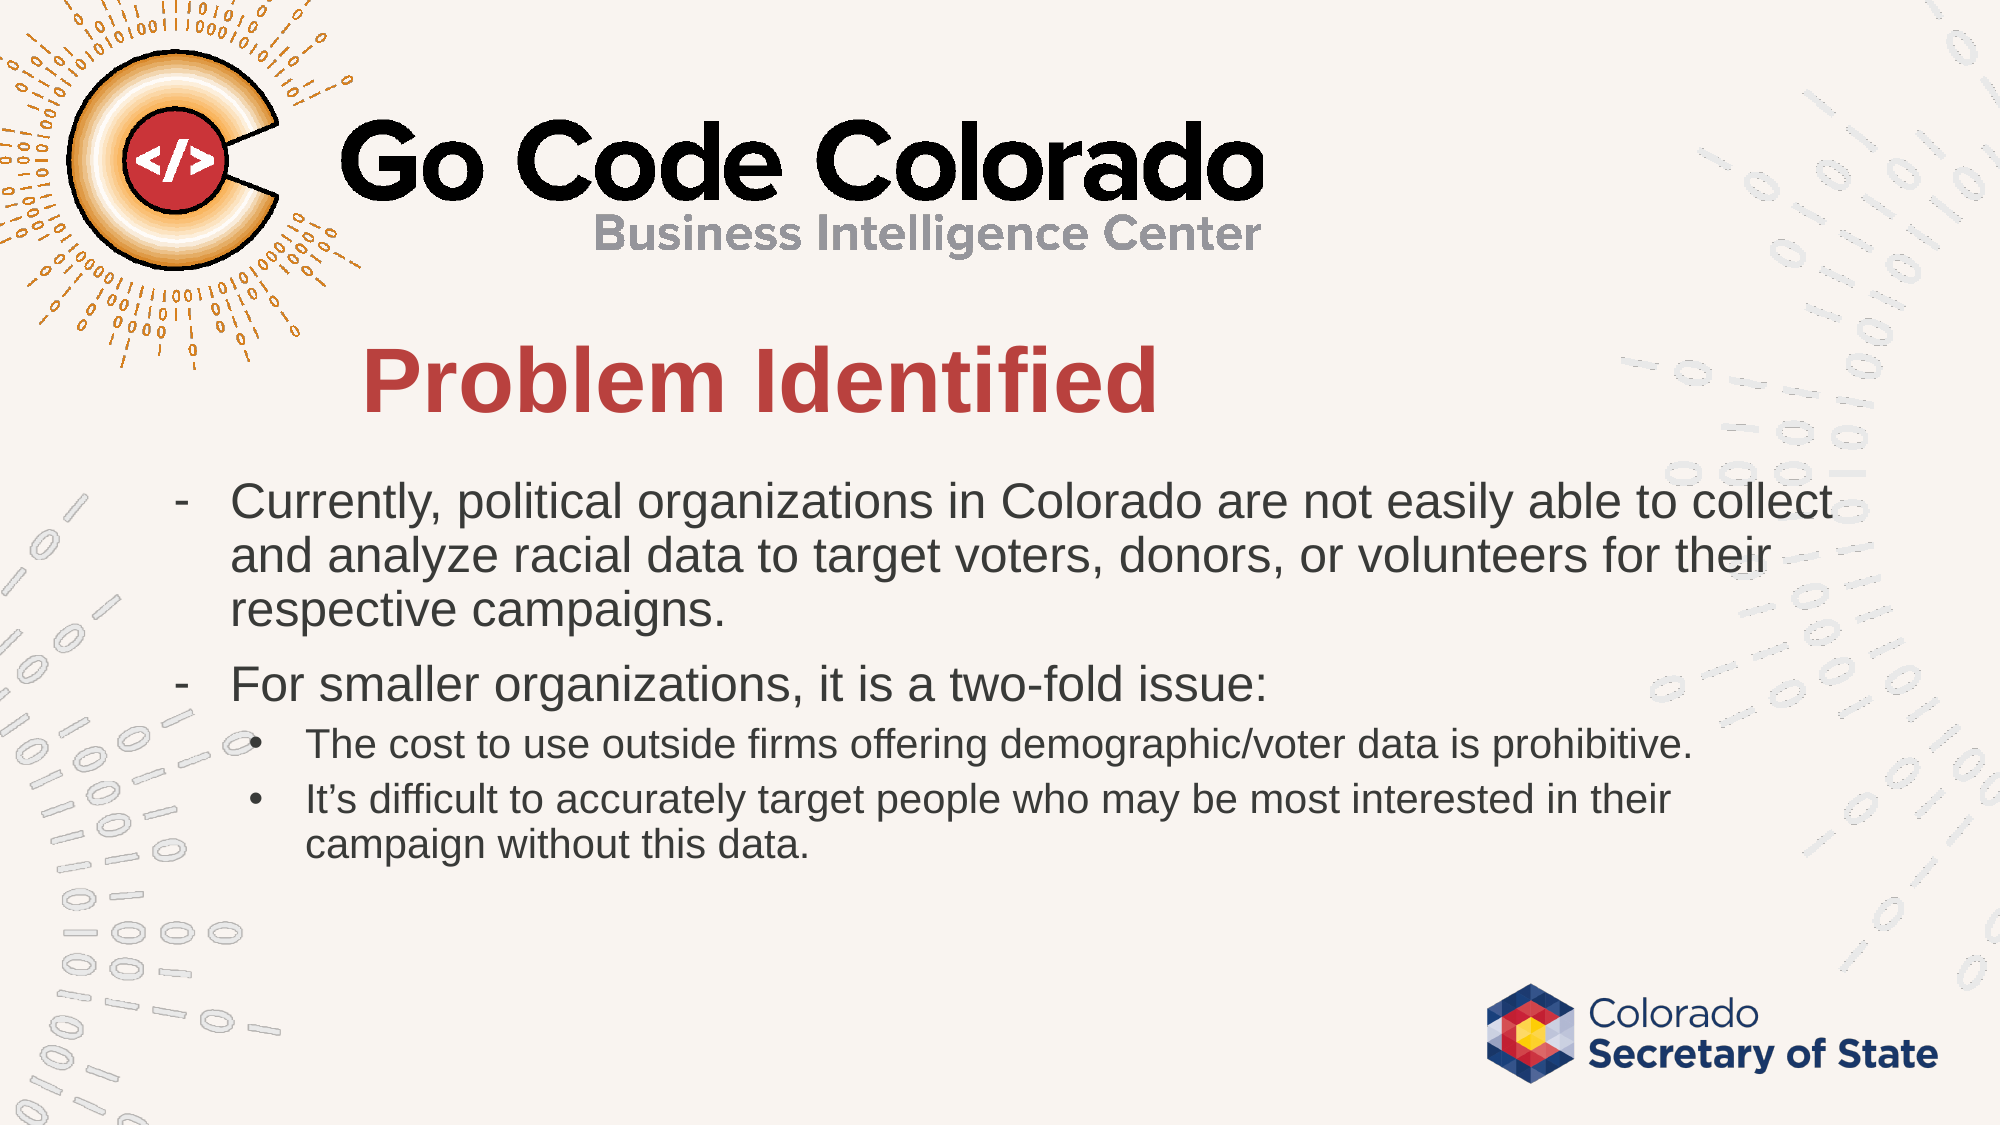

# Problem Identified
Currently, political organizations in Colorado are not easily able to collect and analyze racial data to target voters, donors, or volunteers for their respective campaigns.
For smaller organizations, it is a two-fold issue:
The cost to use outside firms offering demographic/voter data is prohibitive.
It’s difficult to accurately target people who may be most interested in their campaign without this data.